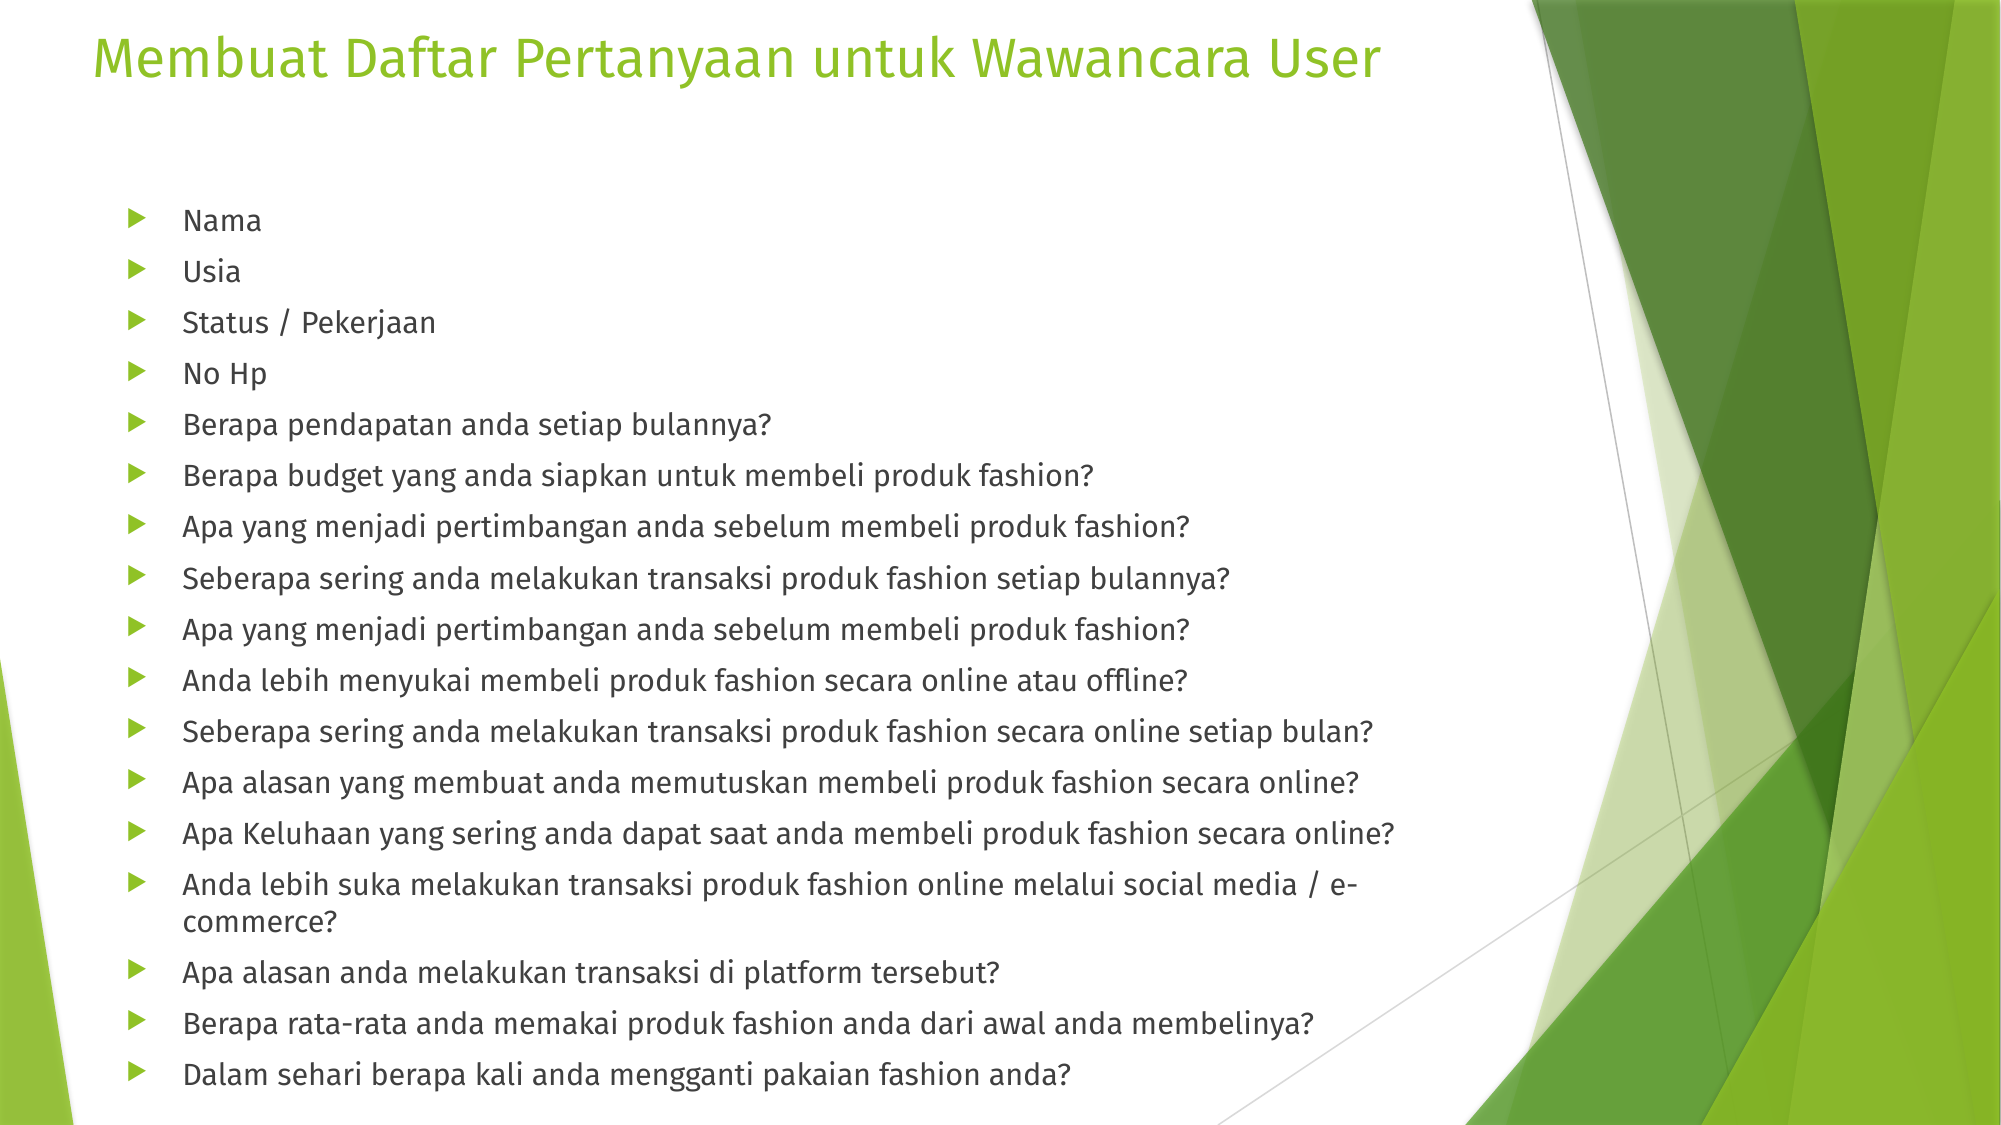

# Membuat Daftar Pertanyaan untuk Wawancara User

Nama
Usia
Status / Pekerjaan
No Hp
Berapa pendapatan anda setiap bulannya?
Berapa budget yang anda siapkan untuk membeli produk fashion?
Apa yang menjadi pertimbangan anda sebelum membeli produk fashion?
Seberapa sering anda melakukan transaksi produk fashion setiap bulannya?
Apa yang menjadi pertimbangan anda sebelum membeli produk fashion?
Anda lebih menyukai membeli produk fashion secara online atau offline?
Seberapa sering anda melakukan transaksi produk fashion secara online setiap bulan?
Apa alasan yang membuat anda memutuskan membeli produk fashion secara online?
Apa Keluhaan yang sering anda dapat saat anda membeli produk fashion secara online?
Anda lebih suka melakukan transaksi produk fashion online melalui social media / e-commerce?
Apa alasan anda melakukan transaksi di platform tersebut?
Berapa rata-rata anda memakai produk fashion anda dari awal anda membelinya?
Dalam sehari berapa kali anda mengganti pakaian fashion anda?